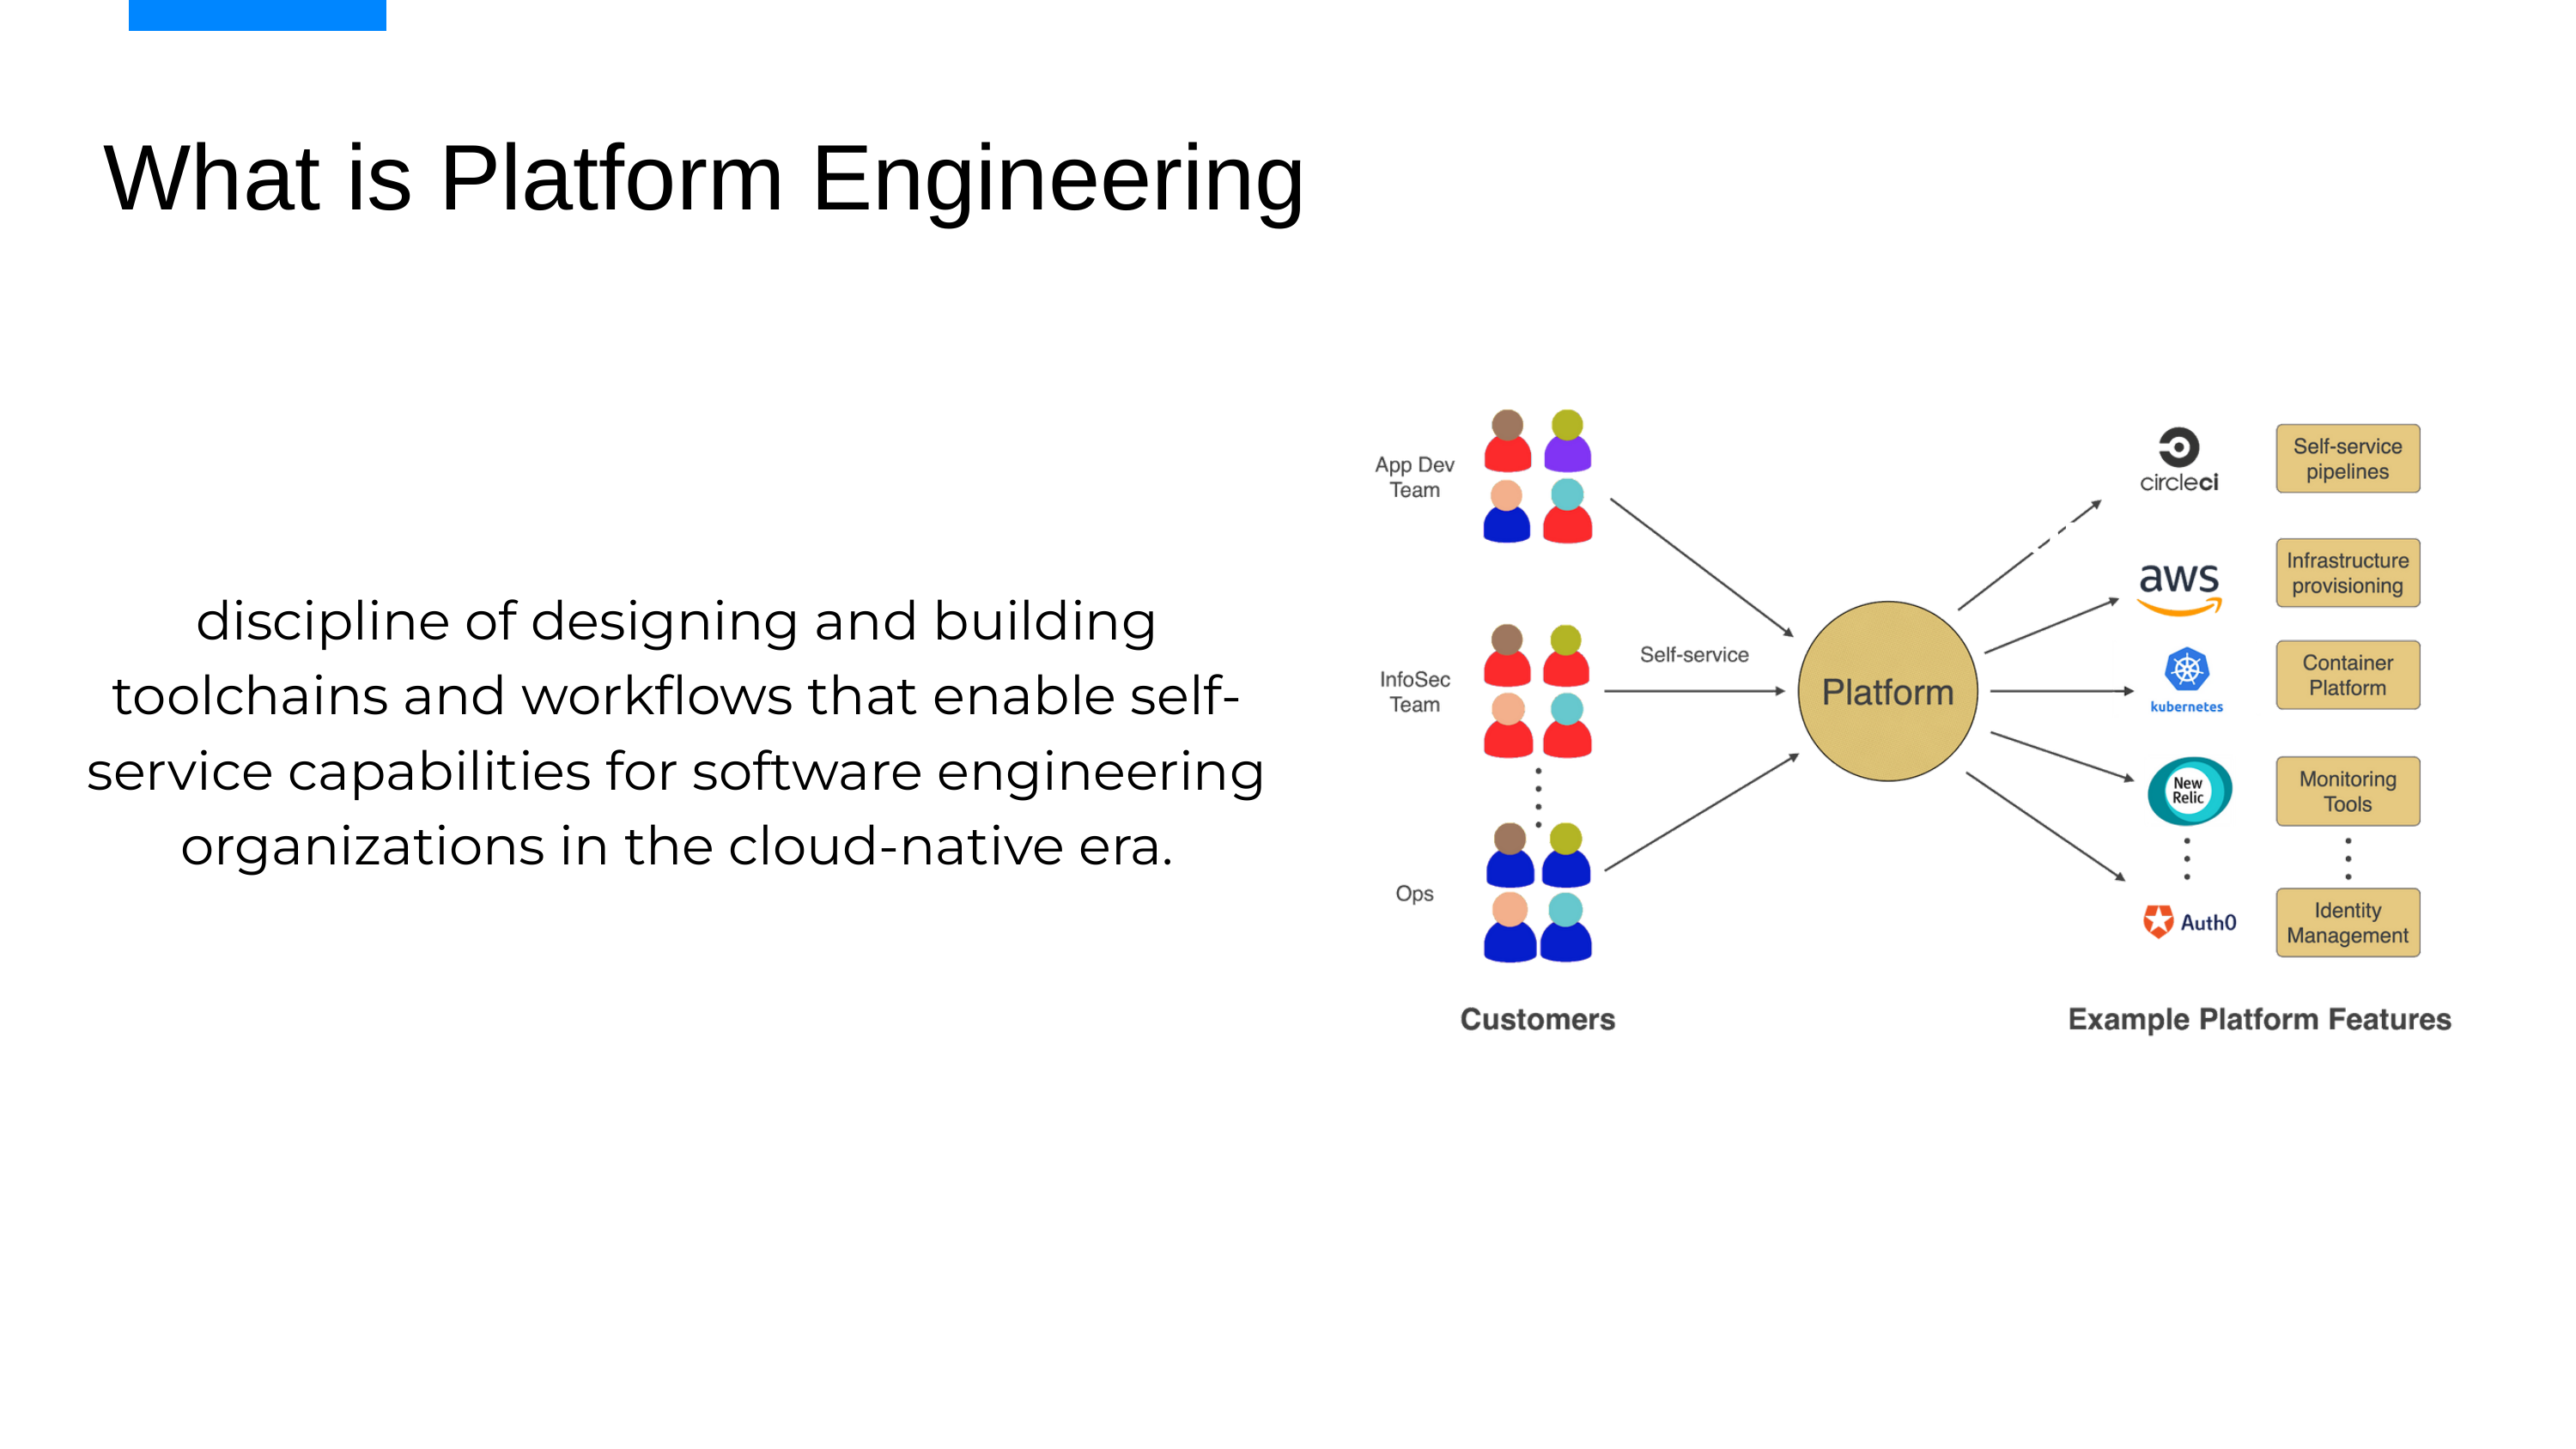

What is Platform Engineering

Platform
DevOps
discipline of designing and building toolchains and workflows that enable self-service capabilities for software engineering organizations in the cloud-native era.